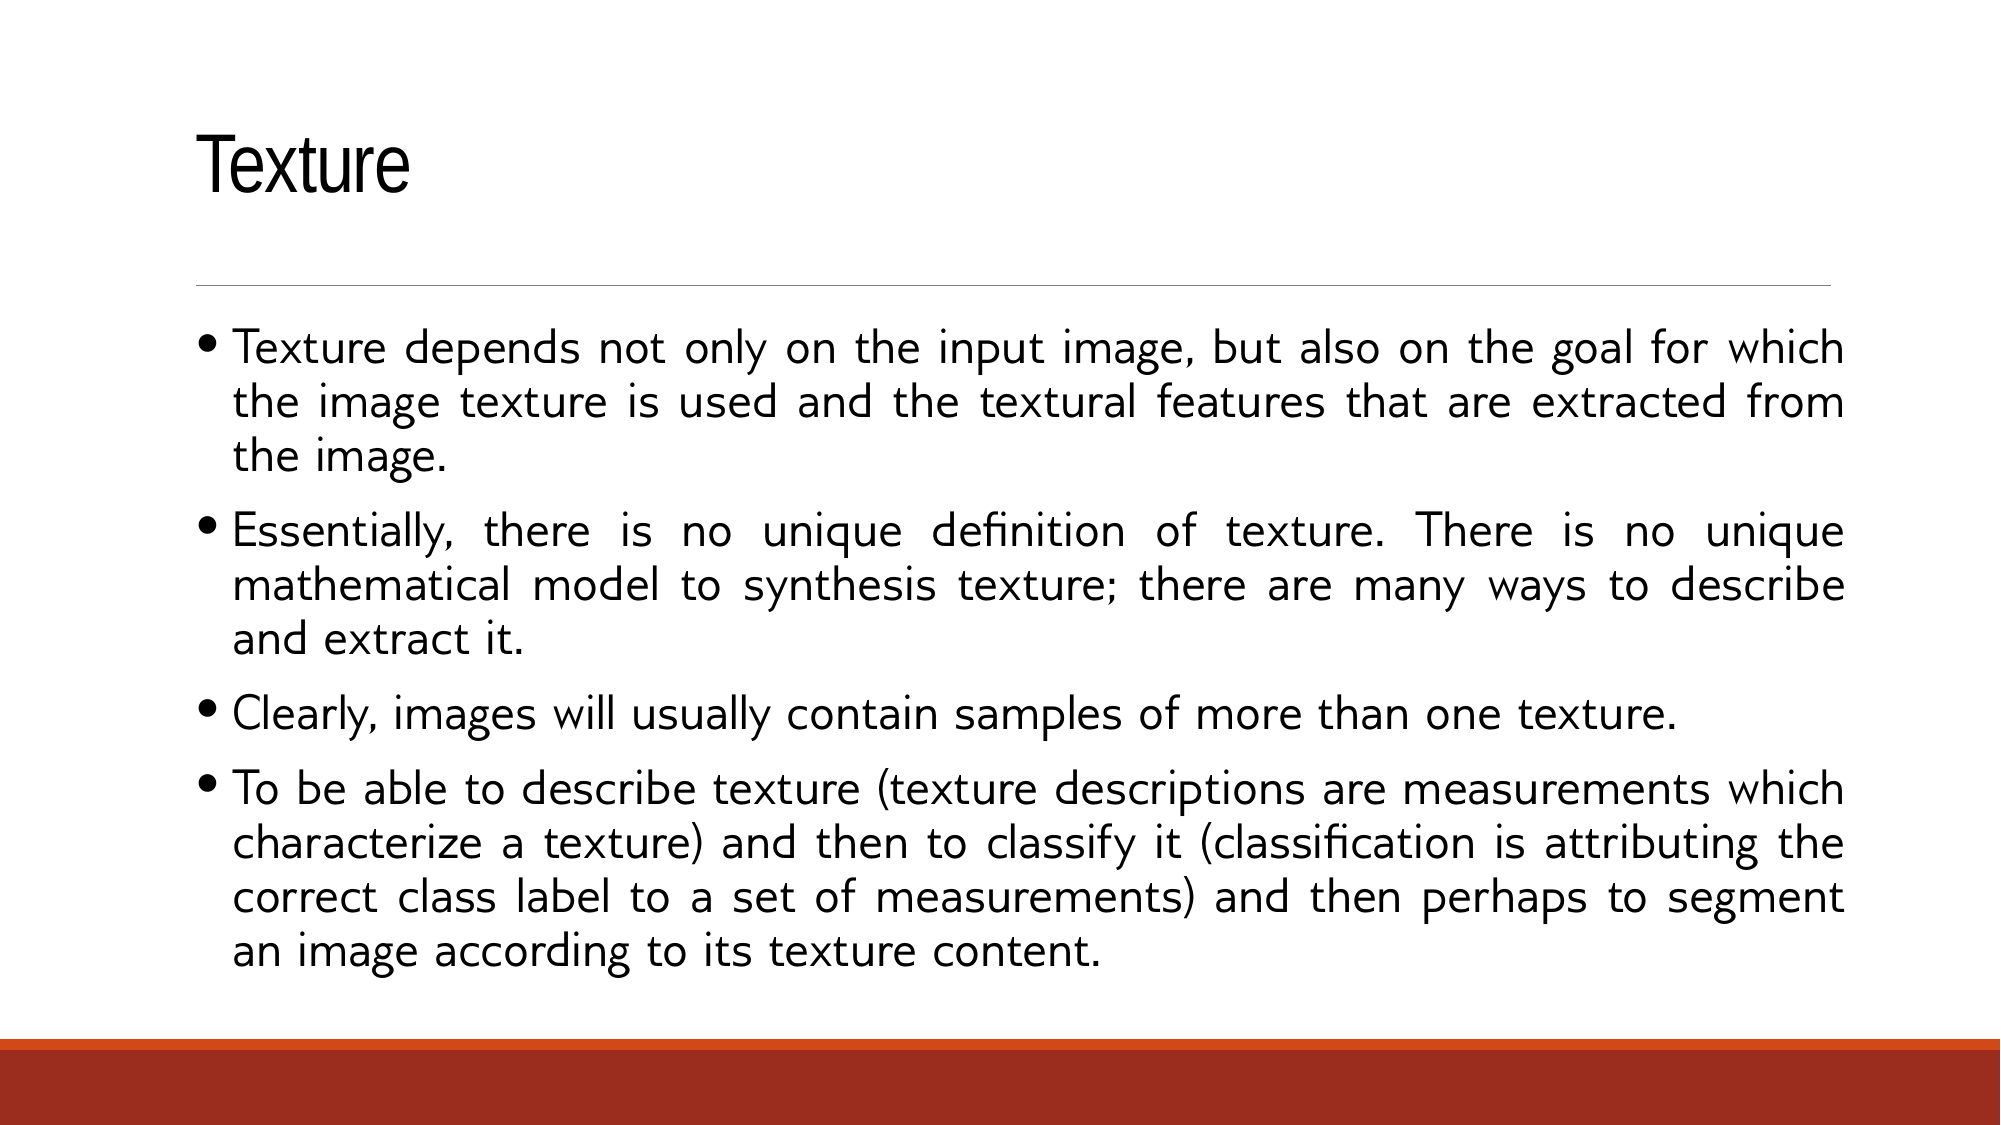

# Texture
Texture depends not only on the input image, but also on the goal for which the image texture is used and the textural features that are extracted from the image.
Essentially, there is no unique definition of texture. There is no unique mathematical model to synthesis texture; there are many ways to describe and extract it.
Clearly, images will usually contain samples of more than one texture.
To be able to describe texture (texture descriptions are measurements which characterize a texture) and then to classify it (classification is attributing the correct class label to a set of measurements) and then perhaps to segment an image according to its texture content.